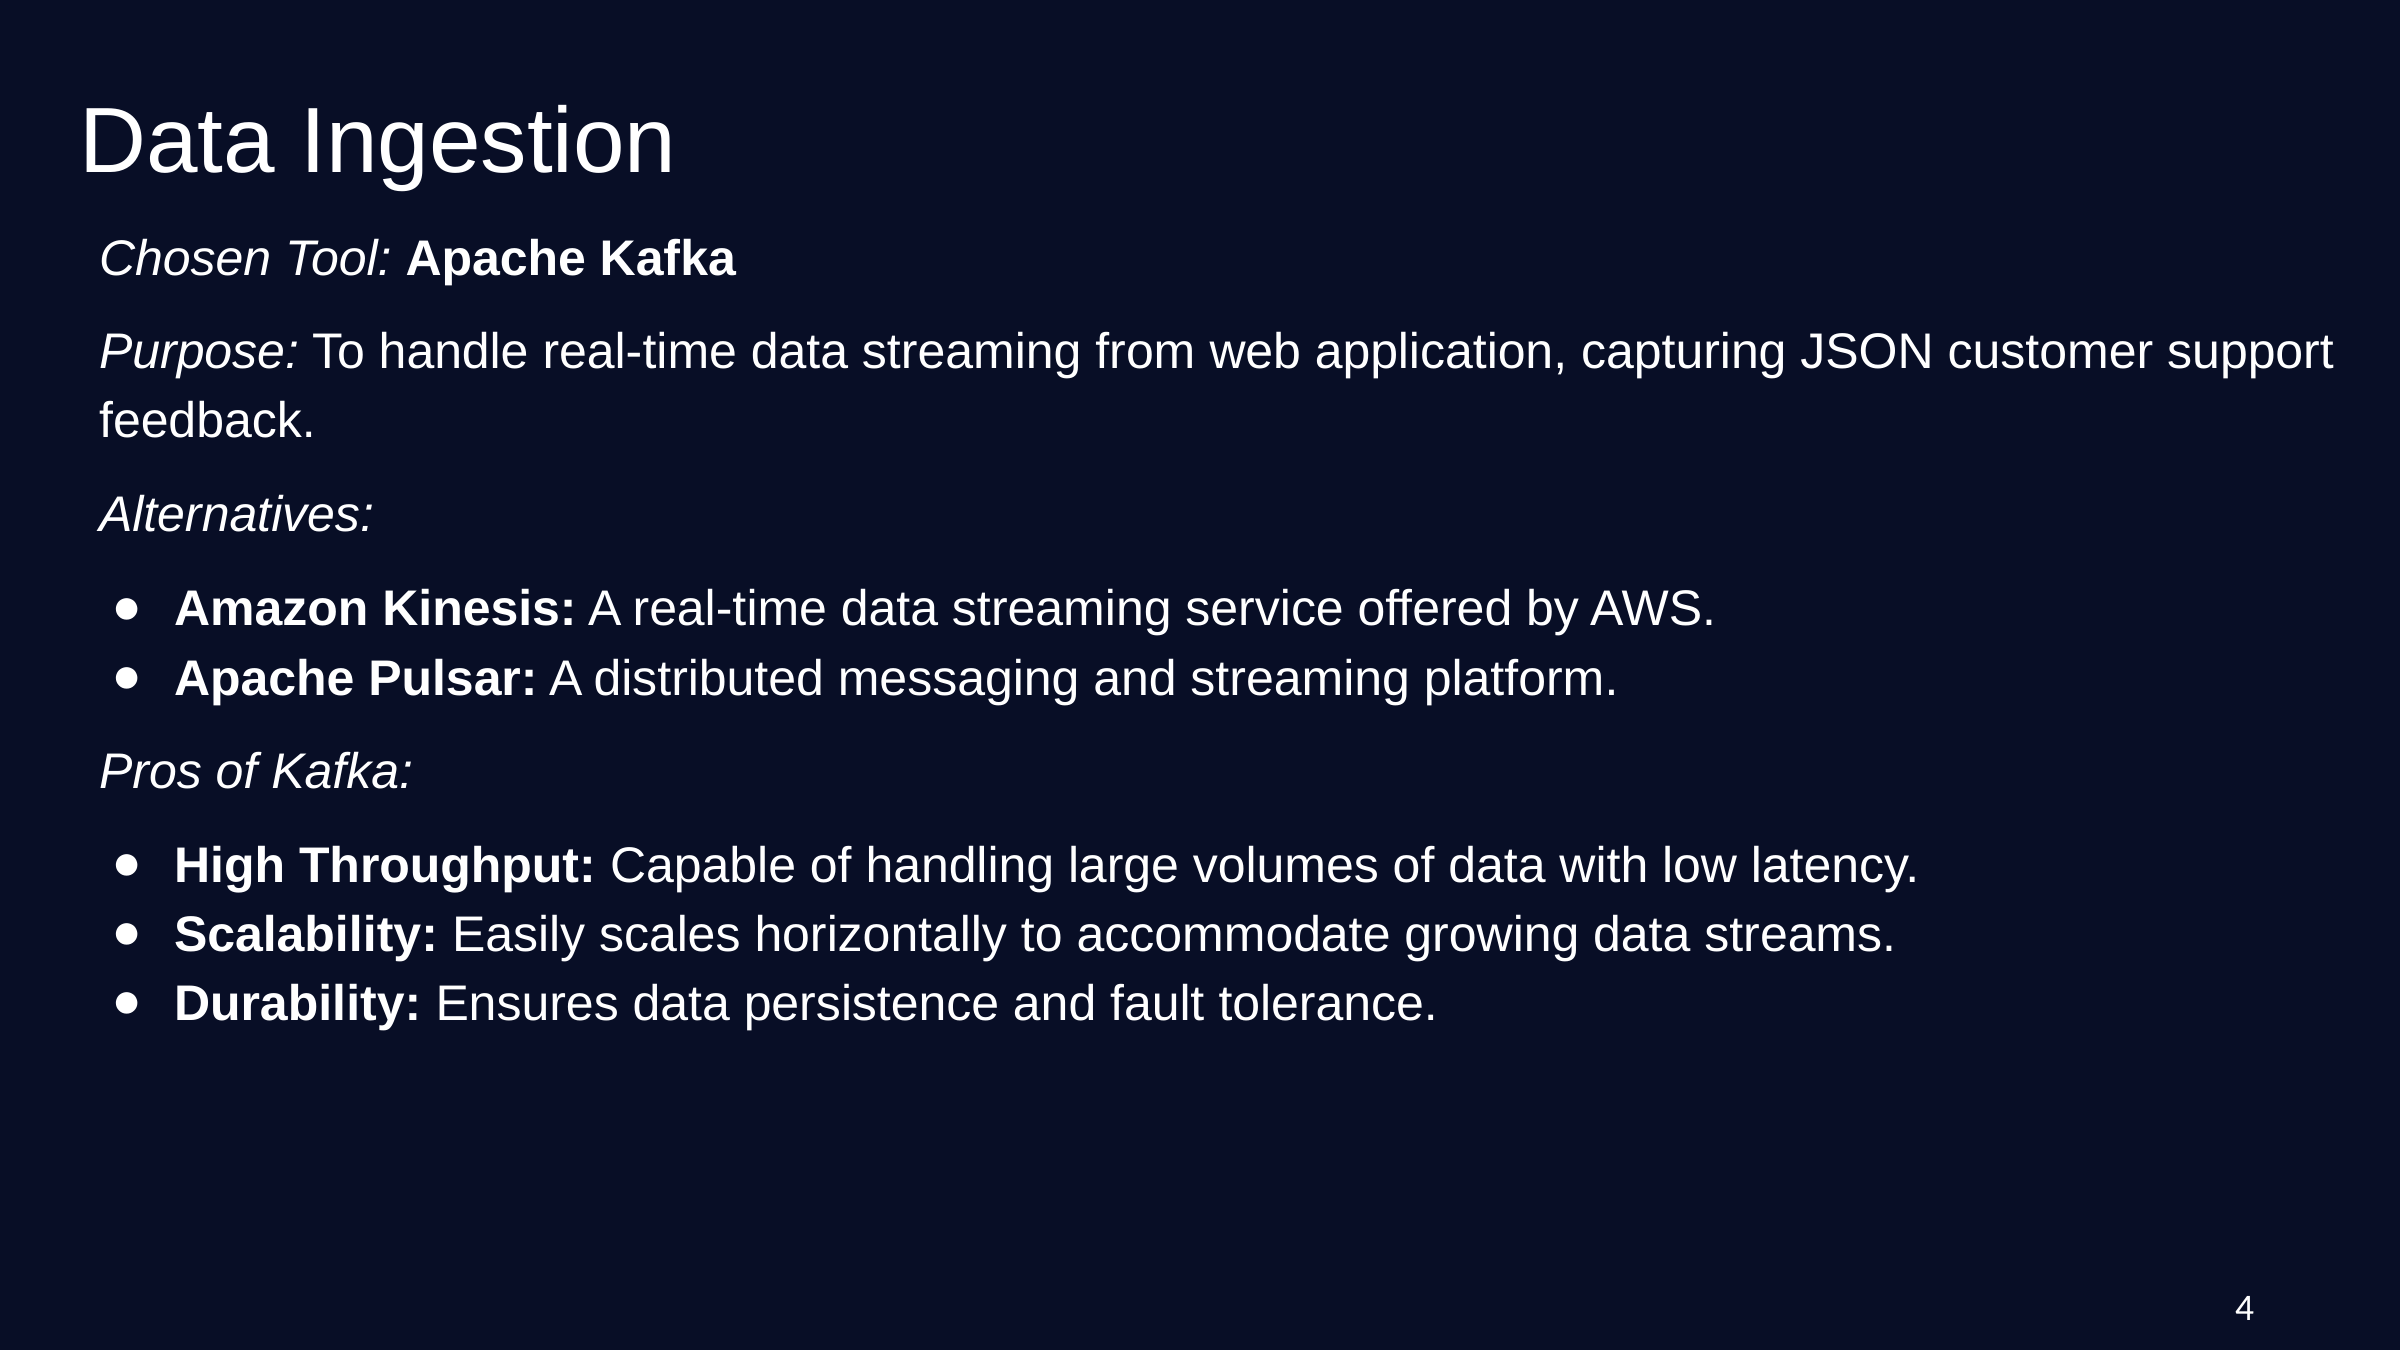

Data Ingestion
Chosen Tool: Apache Kafka
Purpose: To handle real-time data streaming from web application, capturing JSON customer support feedback.
Alternatives:
Amazon Kinesis: A real-time data streaming service offered by AWS.
Apache Pulsar: A distributed messaging and streaming platform.
Pros of Kafka:
High Throughput: Capable of handling large volumes of data with low latency.
Scalability: Easily scales horizontally to accommodate growing data streams.
Durability: Ensures data persistence and fault tolerance.

4